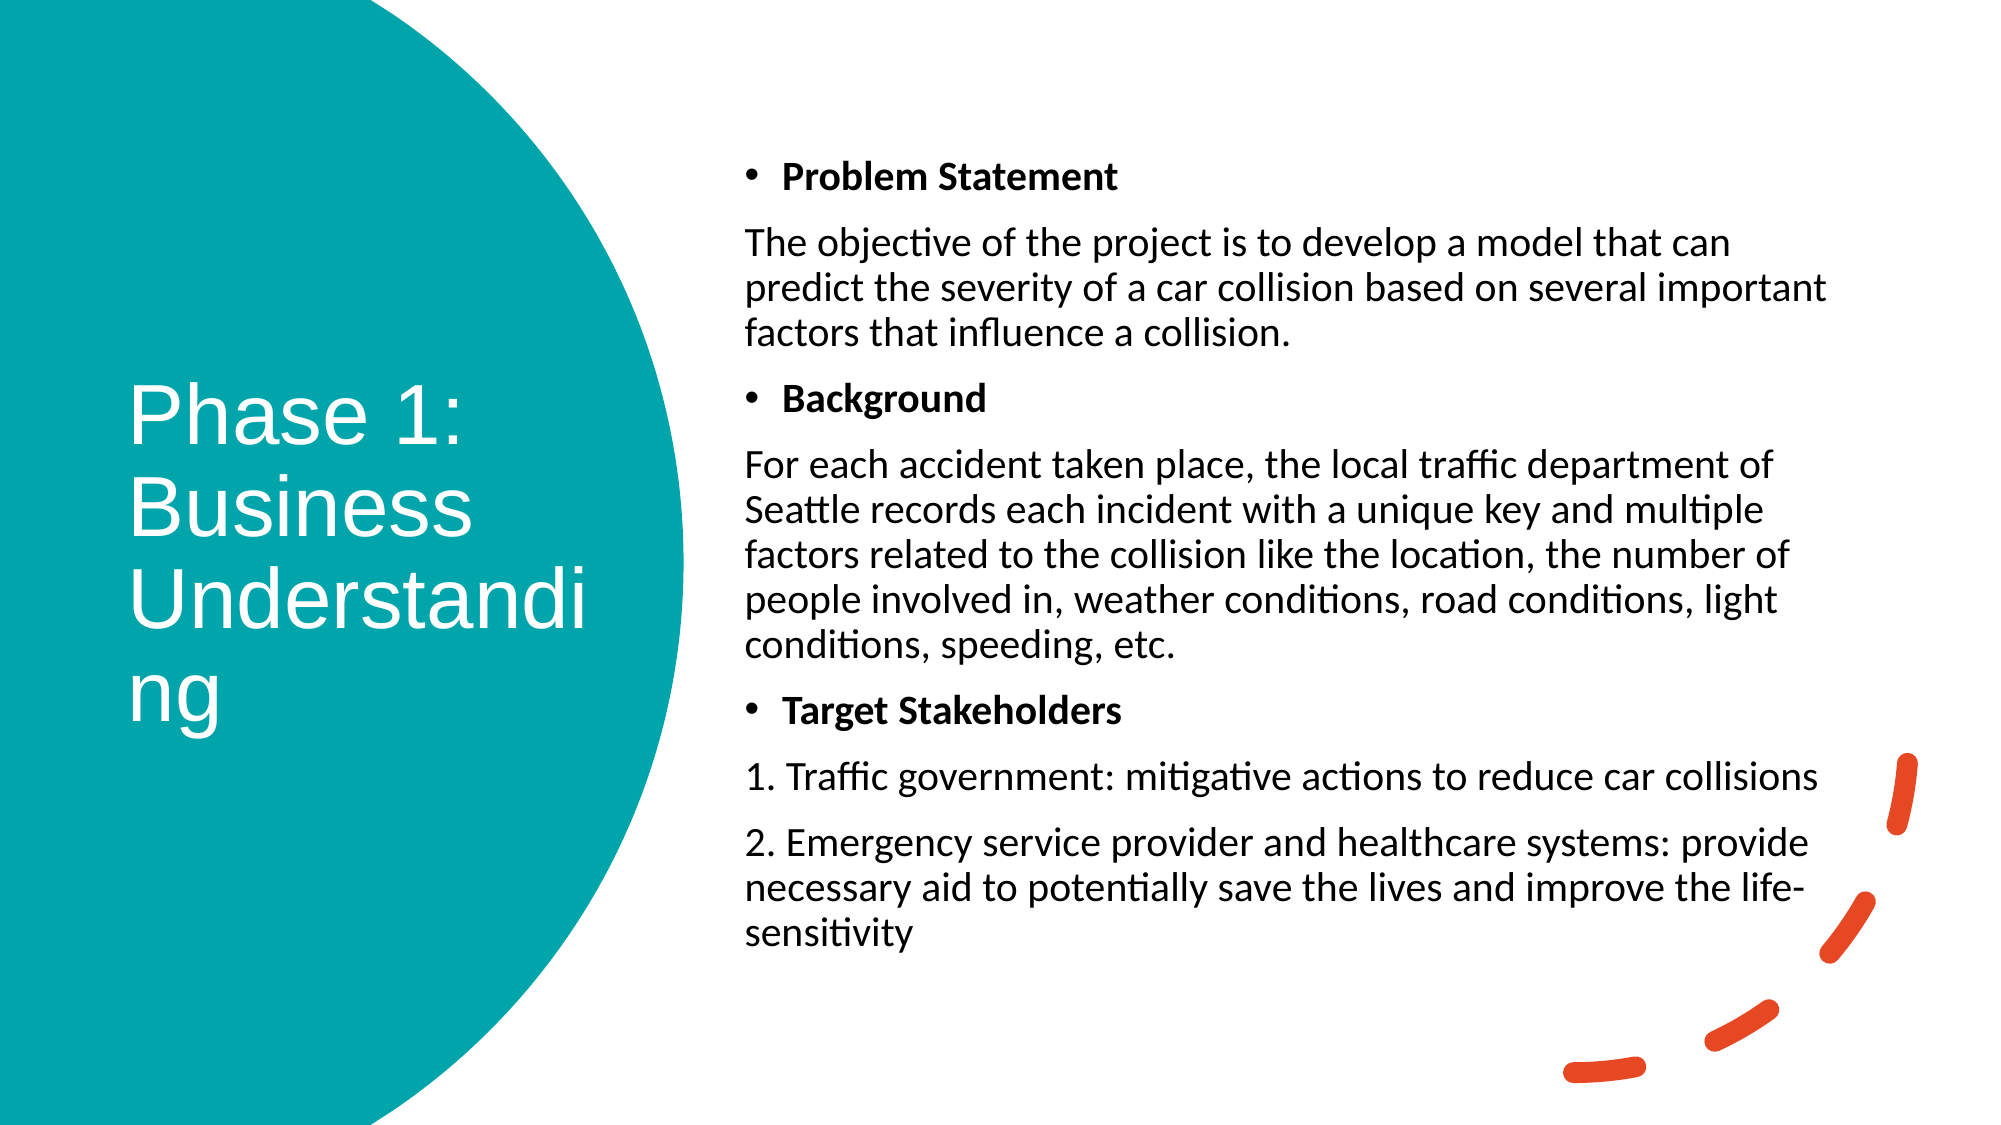

Problem Statement
The objective of the project is to develop a model that can predict the severity of a car collision based on several important factors that influence a collision.
Background
For each accident taken place, the local traffic department of Seattle records each incident with a unique key and multiple factors related to the collision like the location, the number of people involved in, weather conditions, road conditions, light conditions, speeding, etc.
Target Stakeholders
1. Traffic government: mitigative actions to reduce car collisions
2. Emergency service provider and healthcare systems: provide necessary aid to potentially save the lives and improve the life- sensitivity
# Phase 1: Business Understanding